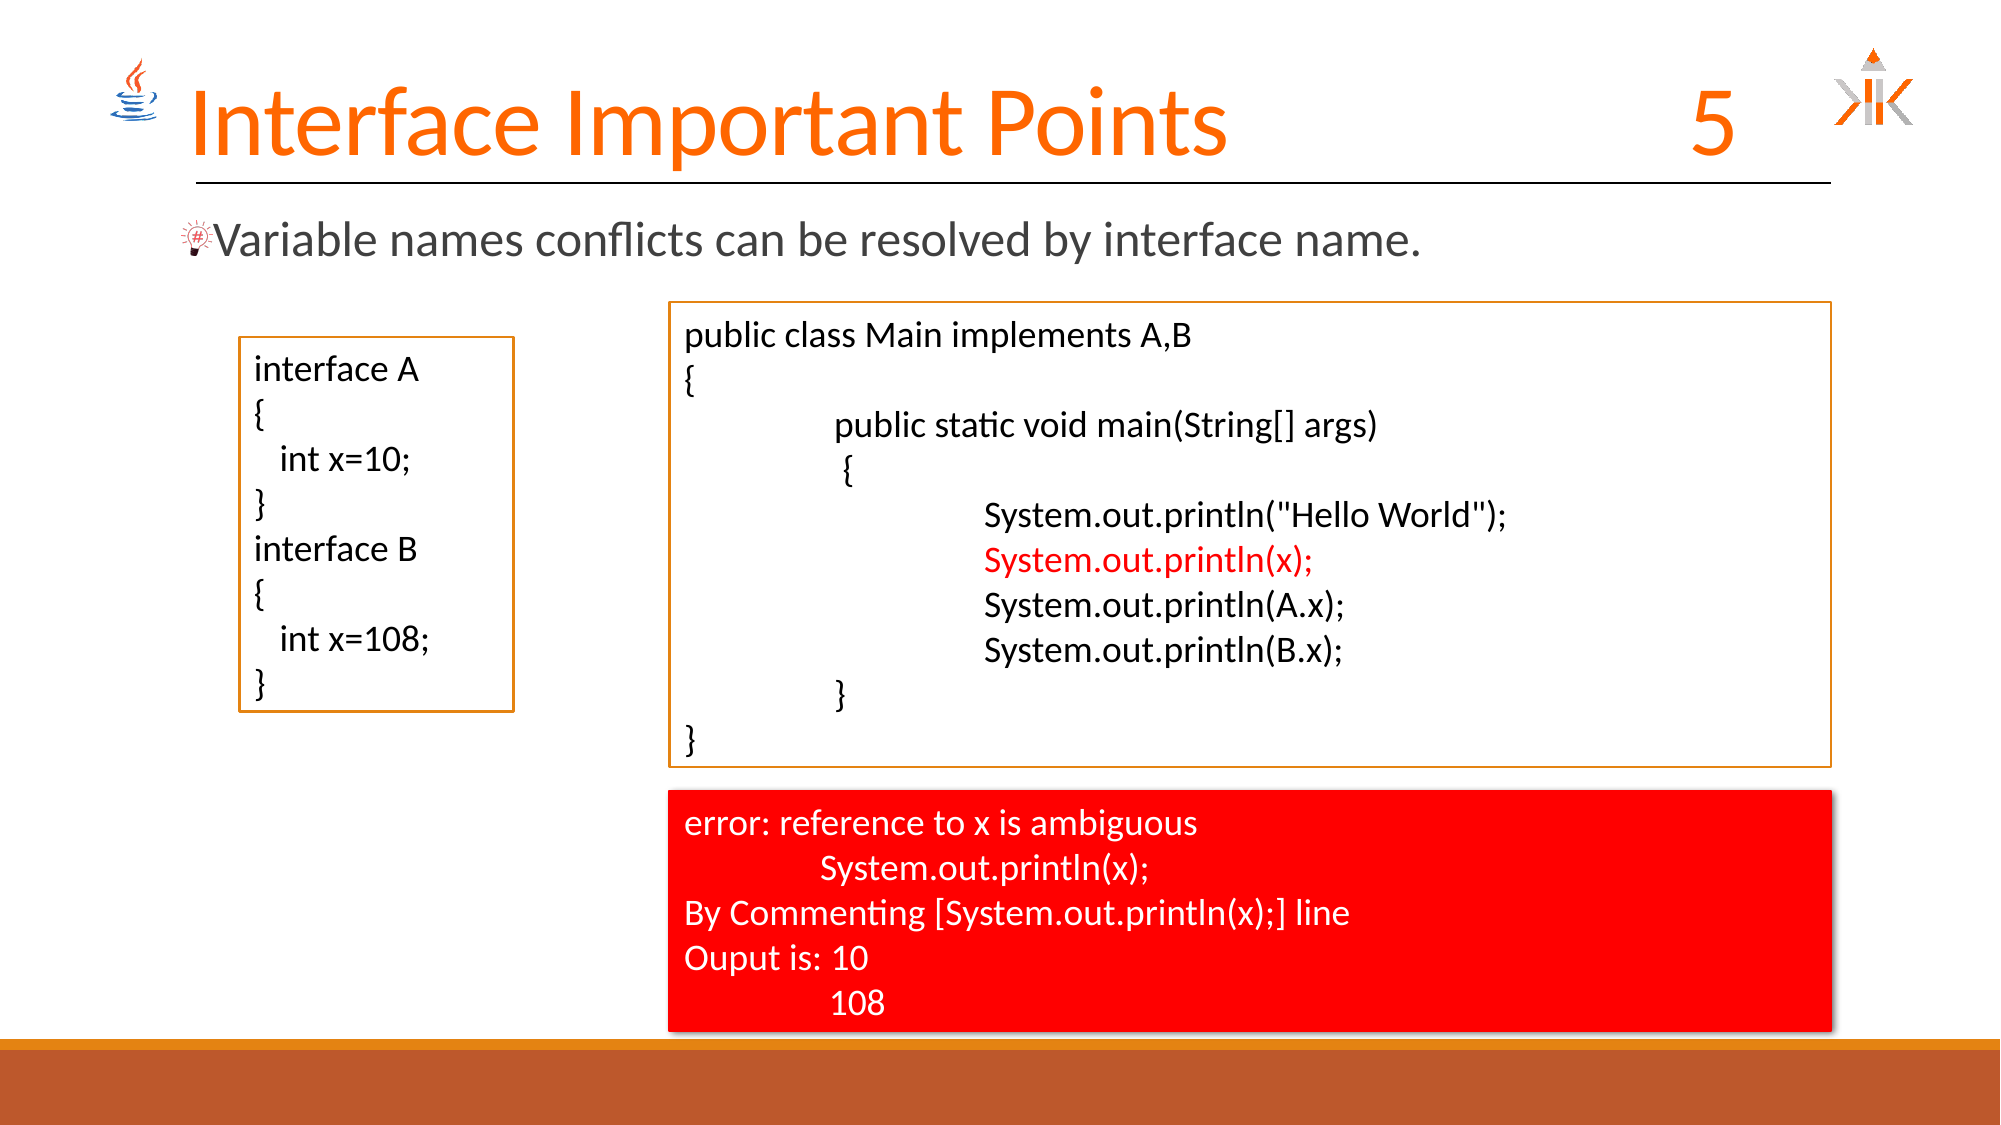

# Interface Important Points				5
Variable names conflicts can be resolved by interface name.
public class Main implements A,B
{
	public static void main(String[] args)
	 {
		System.out.println("Hello World");
		System.out.println(x);
       		System.out.println(A.x);
       		System.out.println(B.x);
	}
}
interface A
{
   int x=10;
}
interface B
{
   int x=108;
}
error: reference to x is ambiguous
                System.out.println(x);
By Commenting [System.out.println(x);] line
Ouput is: 10
                 108